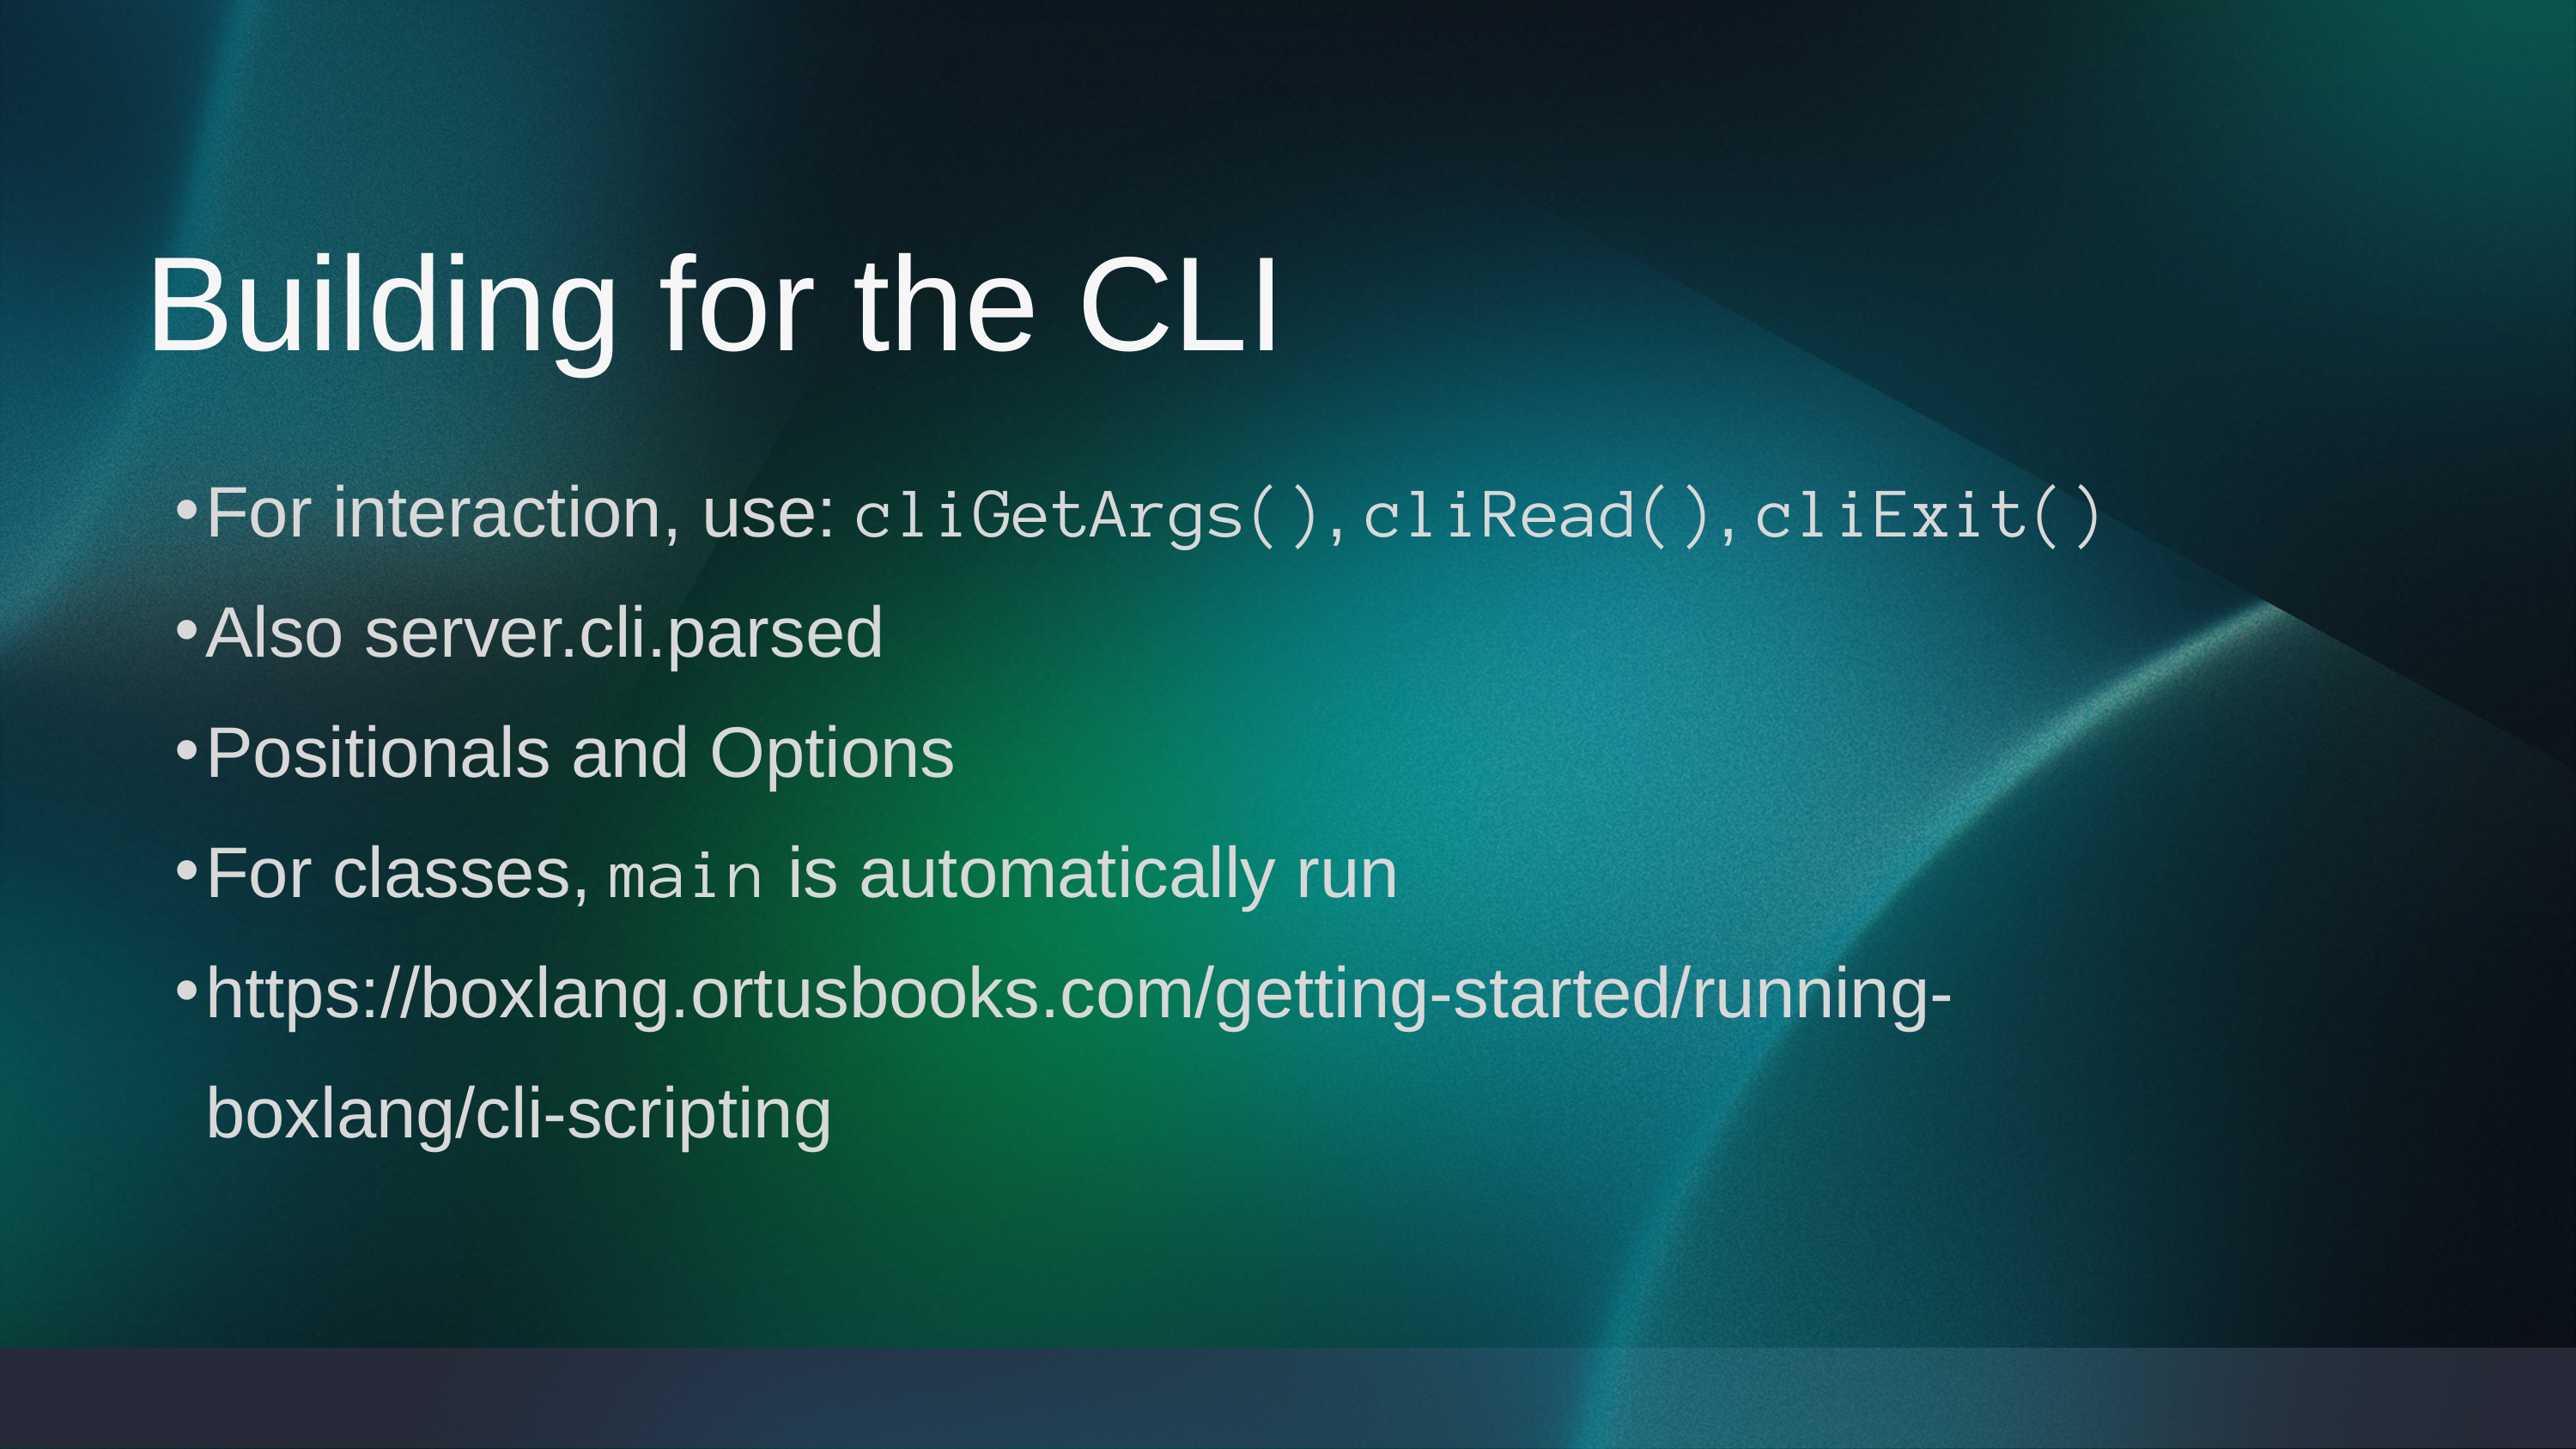

Building for the CLI
For interaction, use: cliGetArgs(), cliRead(), cliExit()
Also server.cli.parsed
Positionals and Options
For classes, main is automatically run
https://boxlang.ortusbooks.com/getting-started/running-boxlang/cli-scripting